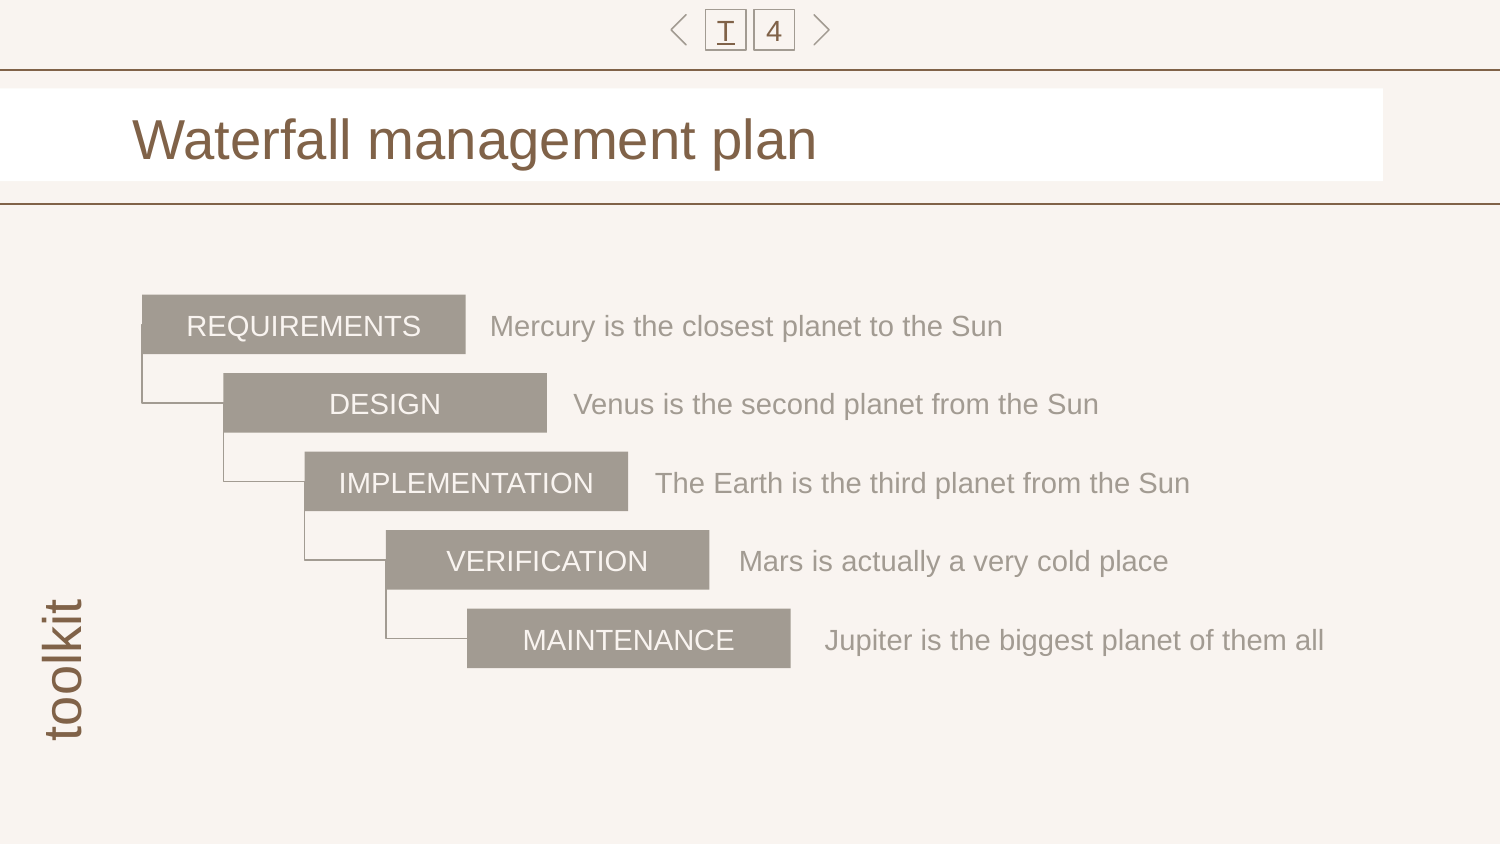

T
4

# Waterfall management plan
Mercury is the closest planet to the Sun
REQUIREMENTS
DESIGN
Venus is the second planet from the Sun
IMPLEMENTATION
The Earth is the third planet from the Sun
VERIFICATION
Mars is actually a very cold place
toolkit
MAINTENANCE
Jupiter is the biggest planet of them all